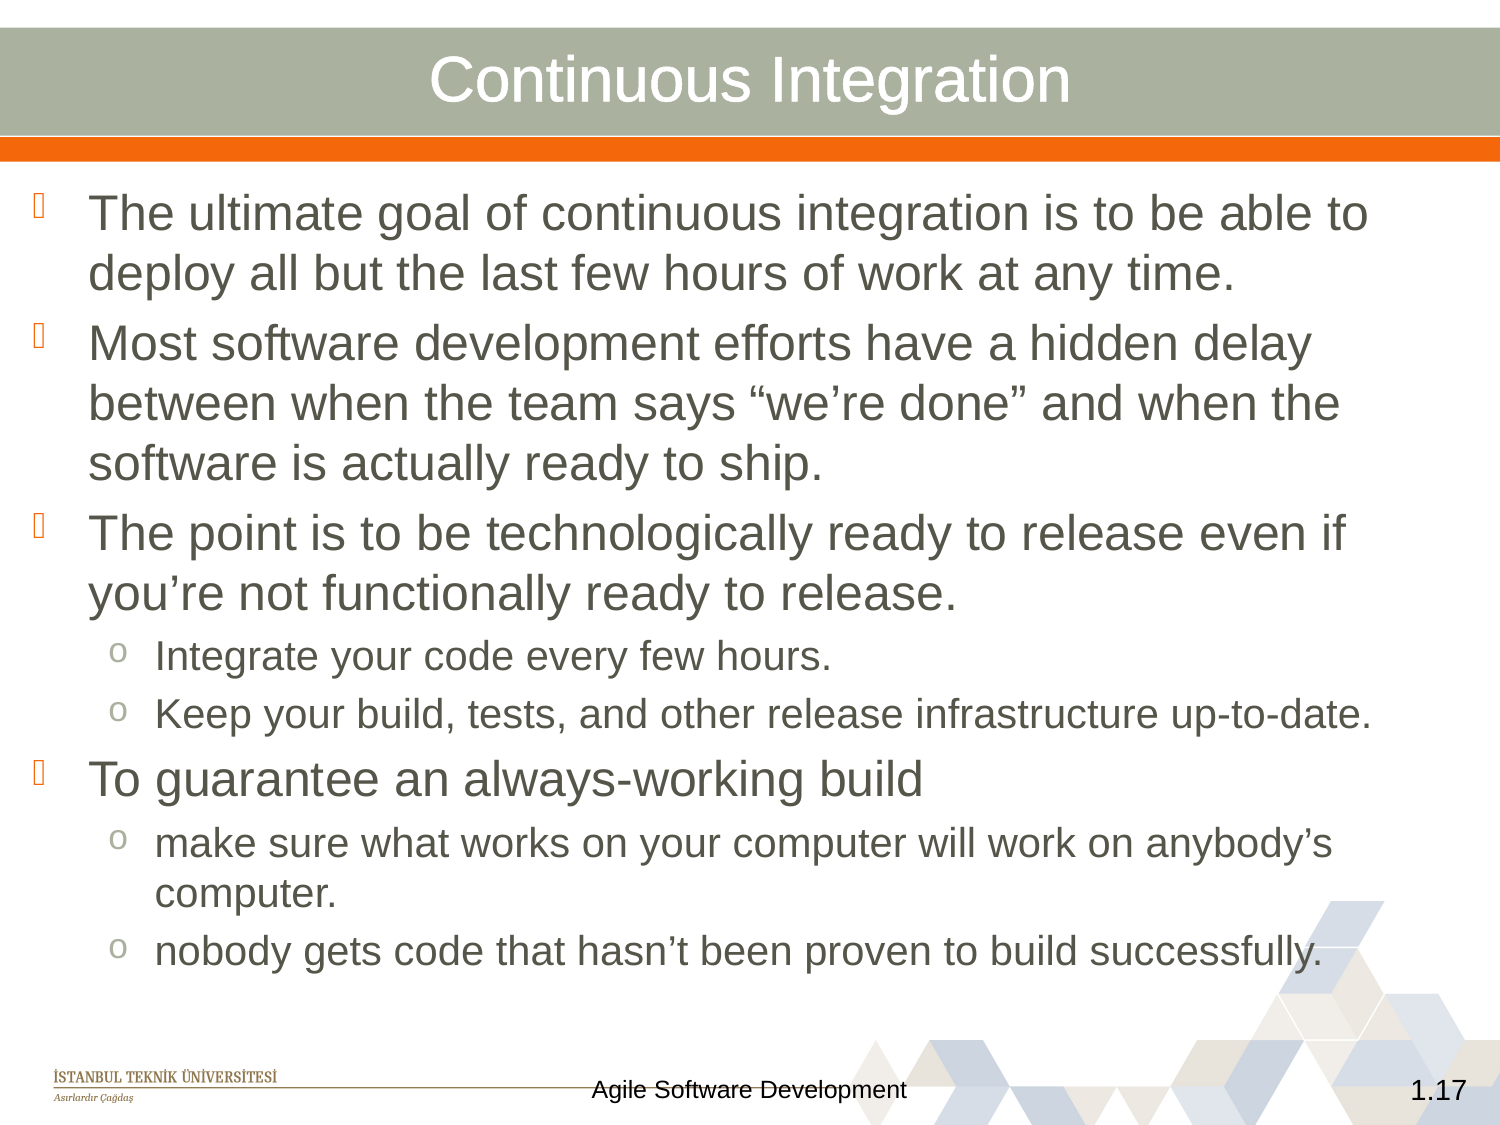

# Continuous Integration
The ultimate goal of continuous integration is to be able to deploy all but the last few hours of work at any time.
Most software development efforts have a hidden delay between when the team says “we’re done” and when the software is actually ready to ship.
The point is to be technologically ready to release even if you’re not functionally ready to release.
Integrate your code every few hours.
Keep your build, tests, and other release infrastructure up-to-date.
To guarantee an always-working build
make sure what works on your computer will work on anybody’s computer.
nobody gets code that hasn’t been proven to build successfully.
Agile Software Development
1.17